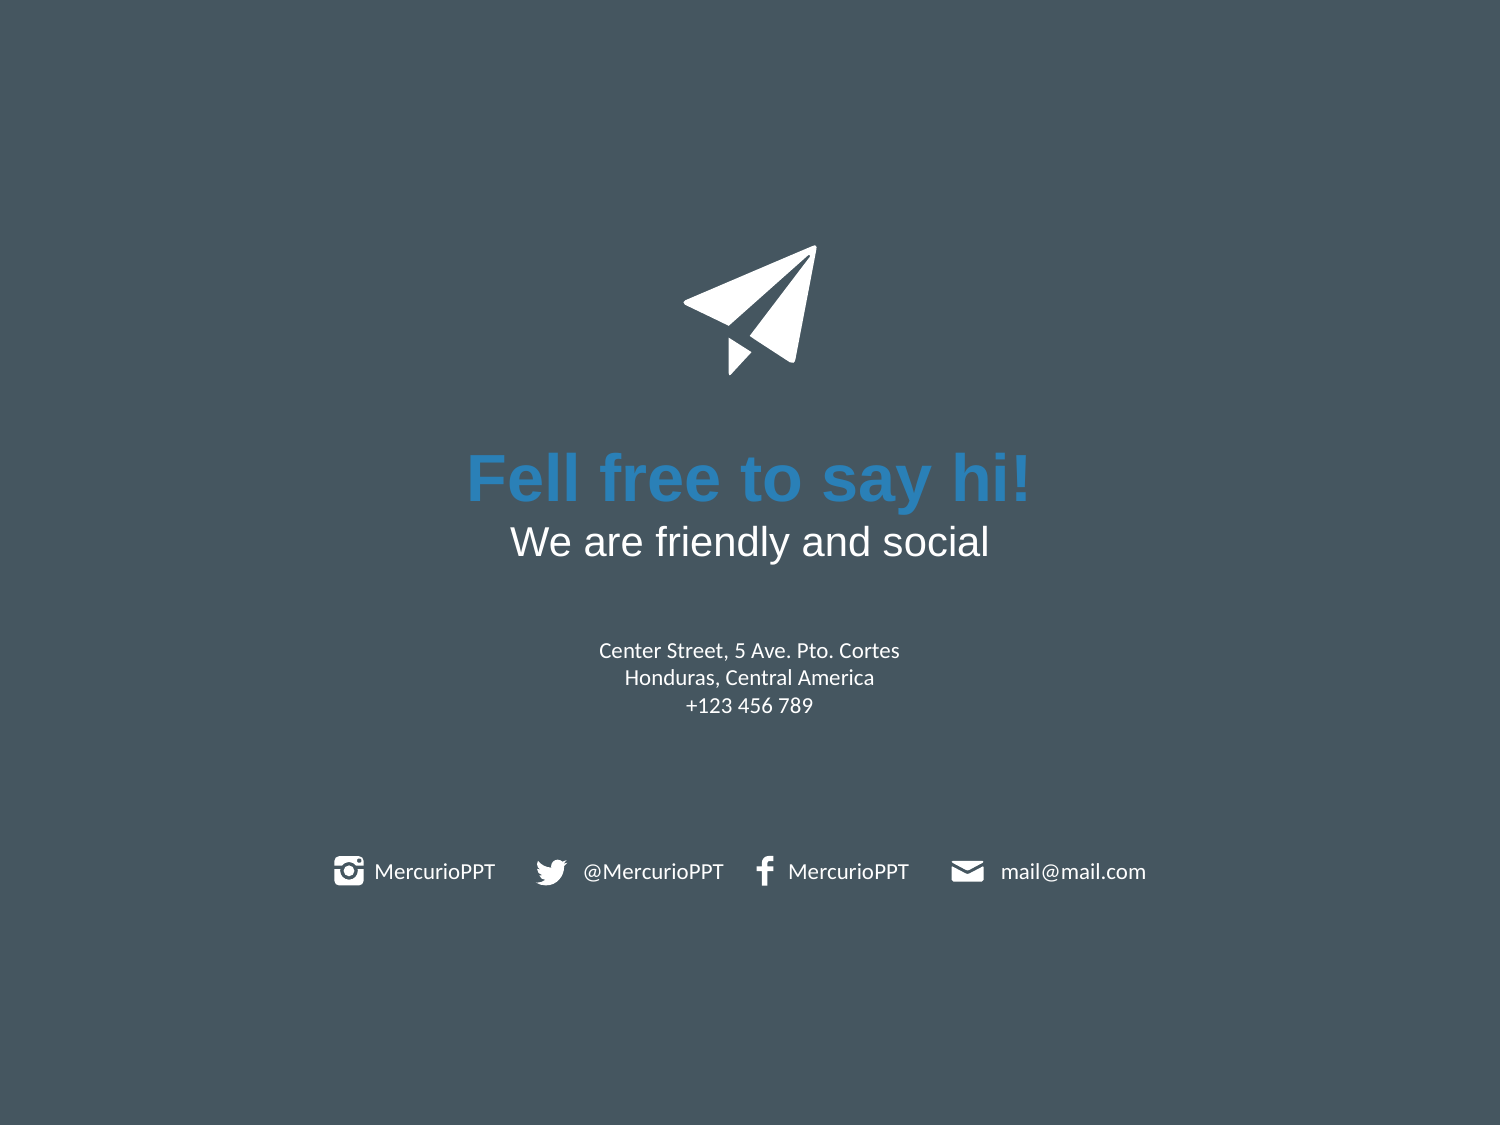

Fell free to say hi!
We are friendly and social
Center Street, 5 Ave. Pto. Cortes
Honduras, Central America
+123 456 789
MercurioPPT
@MercurioPPT
MercurioPPT
mail@mail.com